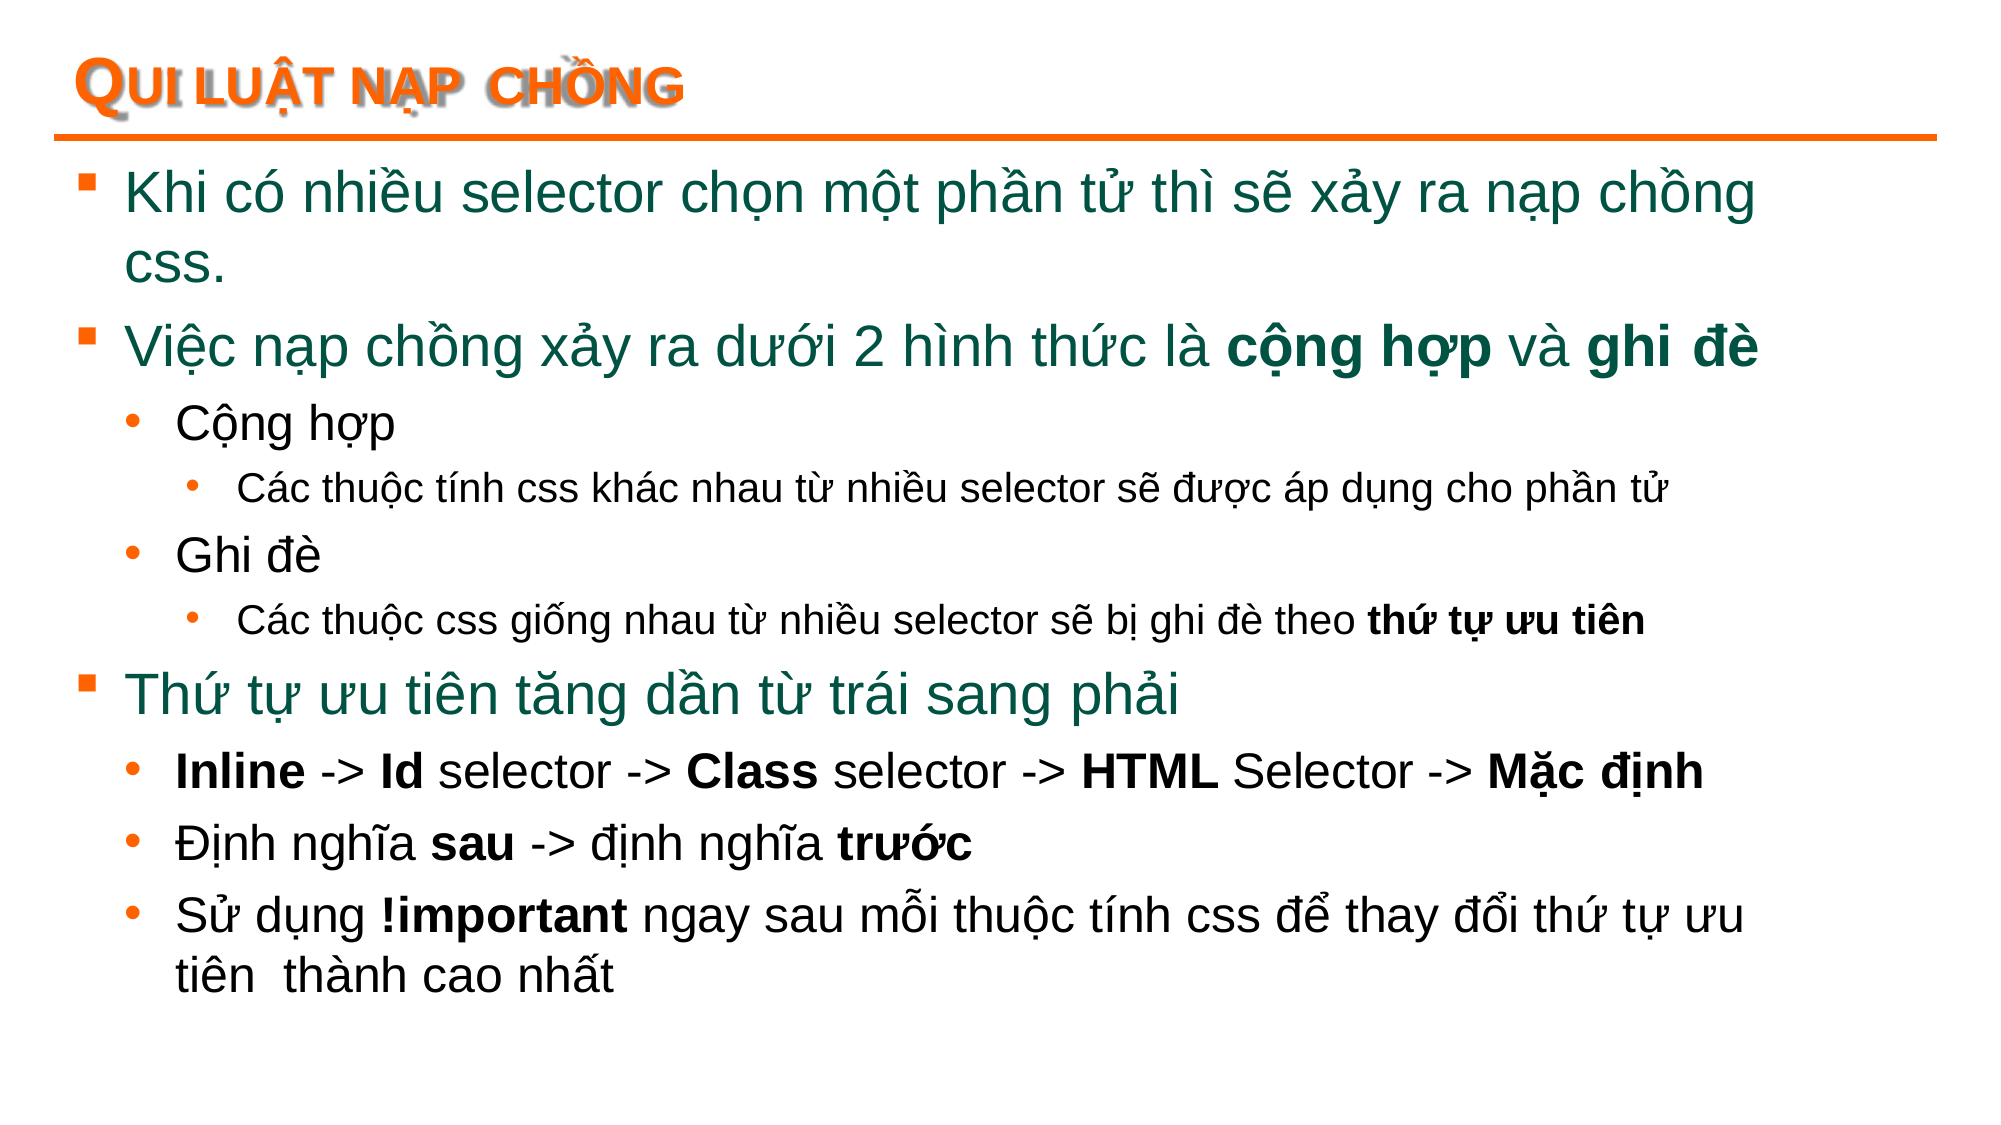

# QUI LUẬT NẠP CHỒNG
Khi có nhiều selector chọn một phần tử thì sẽ xảy ra nạp chồng css.
Việc nạp chồng xảy ra dưới 2 hình thức là cộng hợp và ghi đè
Cộng hợp
Các thuộc tính css khác nhau từ nhiều selector sẽ được áp dụng cho phần tử
Ghi đè
Các thuộc css giống nhau từ nhiều selector sẽ bị ghi đè theo thứ tự ưu tiên
Thứ tự ưu tiên tăng dần từ trái sang phải
Inline -> Id selector -> Class selector -> HTML Selector -> Mặc định
Định nghĩa sau -> định nghĩa trước
Sử dụng !important ngay sau mỗi thuộc tính css để thay đổi thứ tự ưu tiên  thành cao nhất